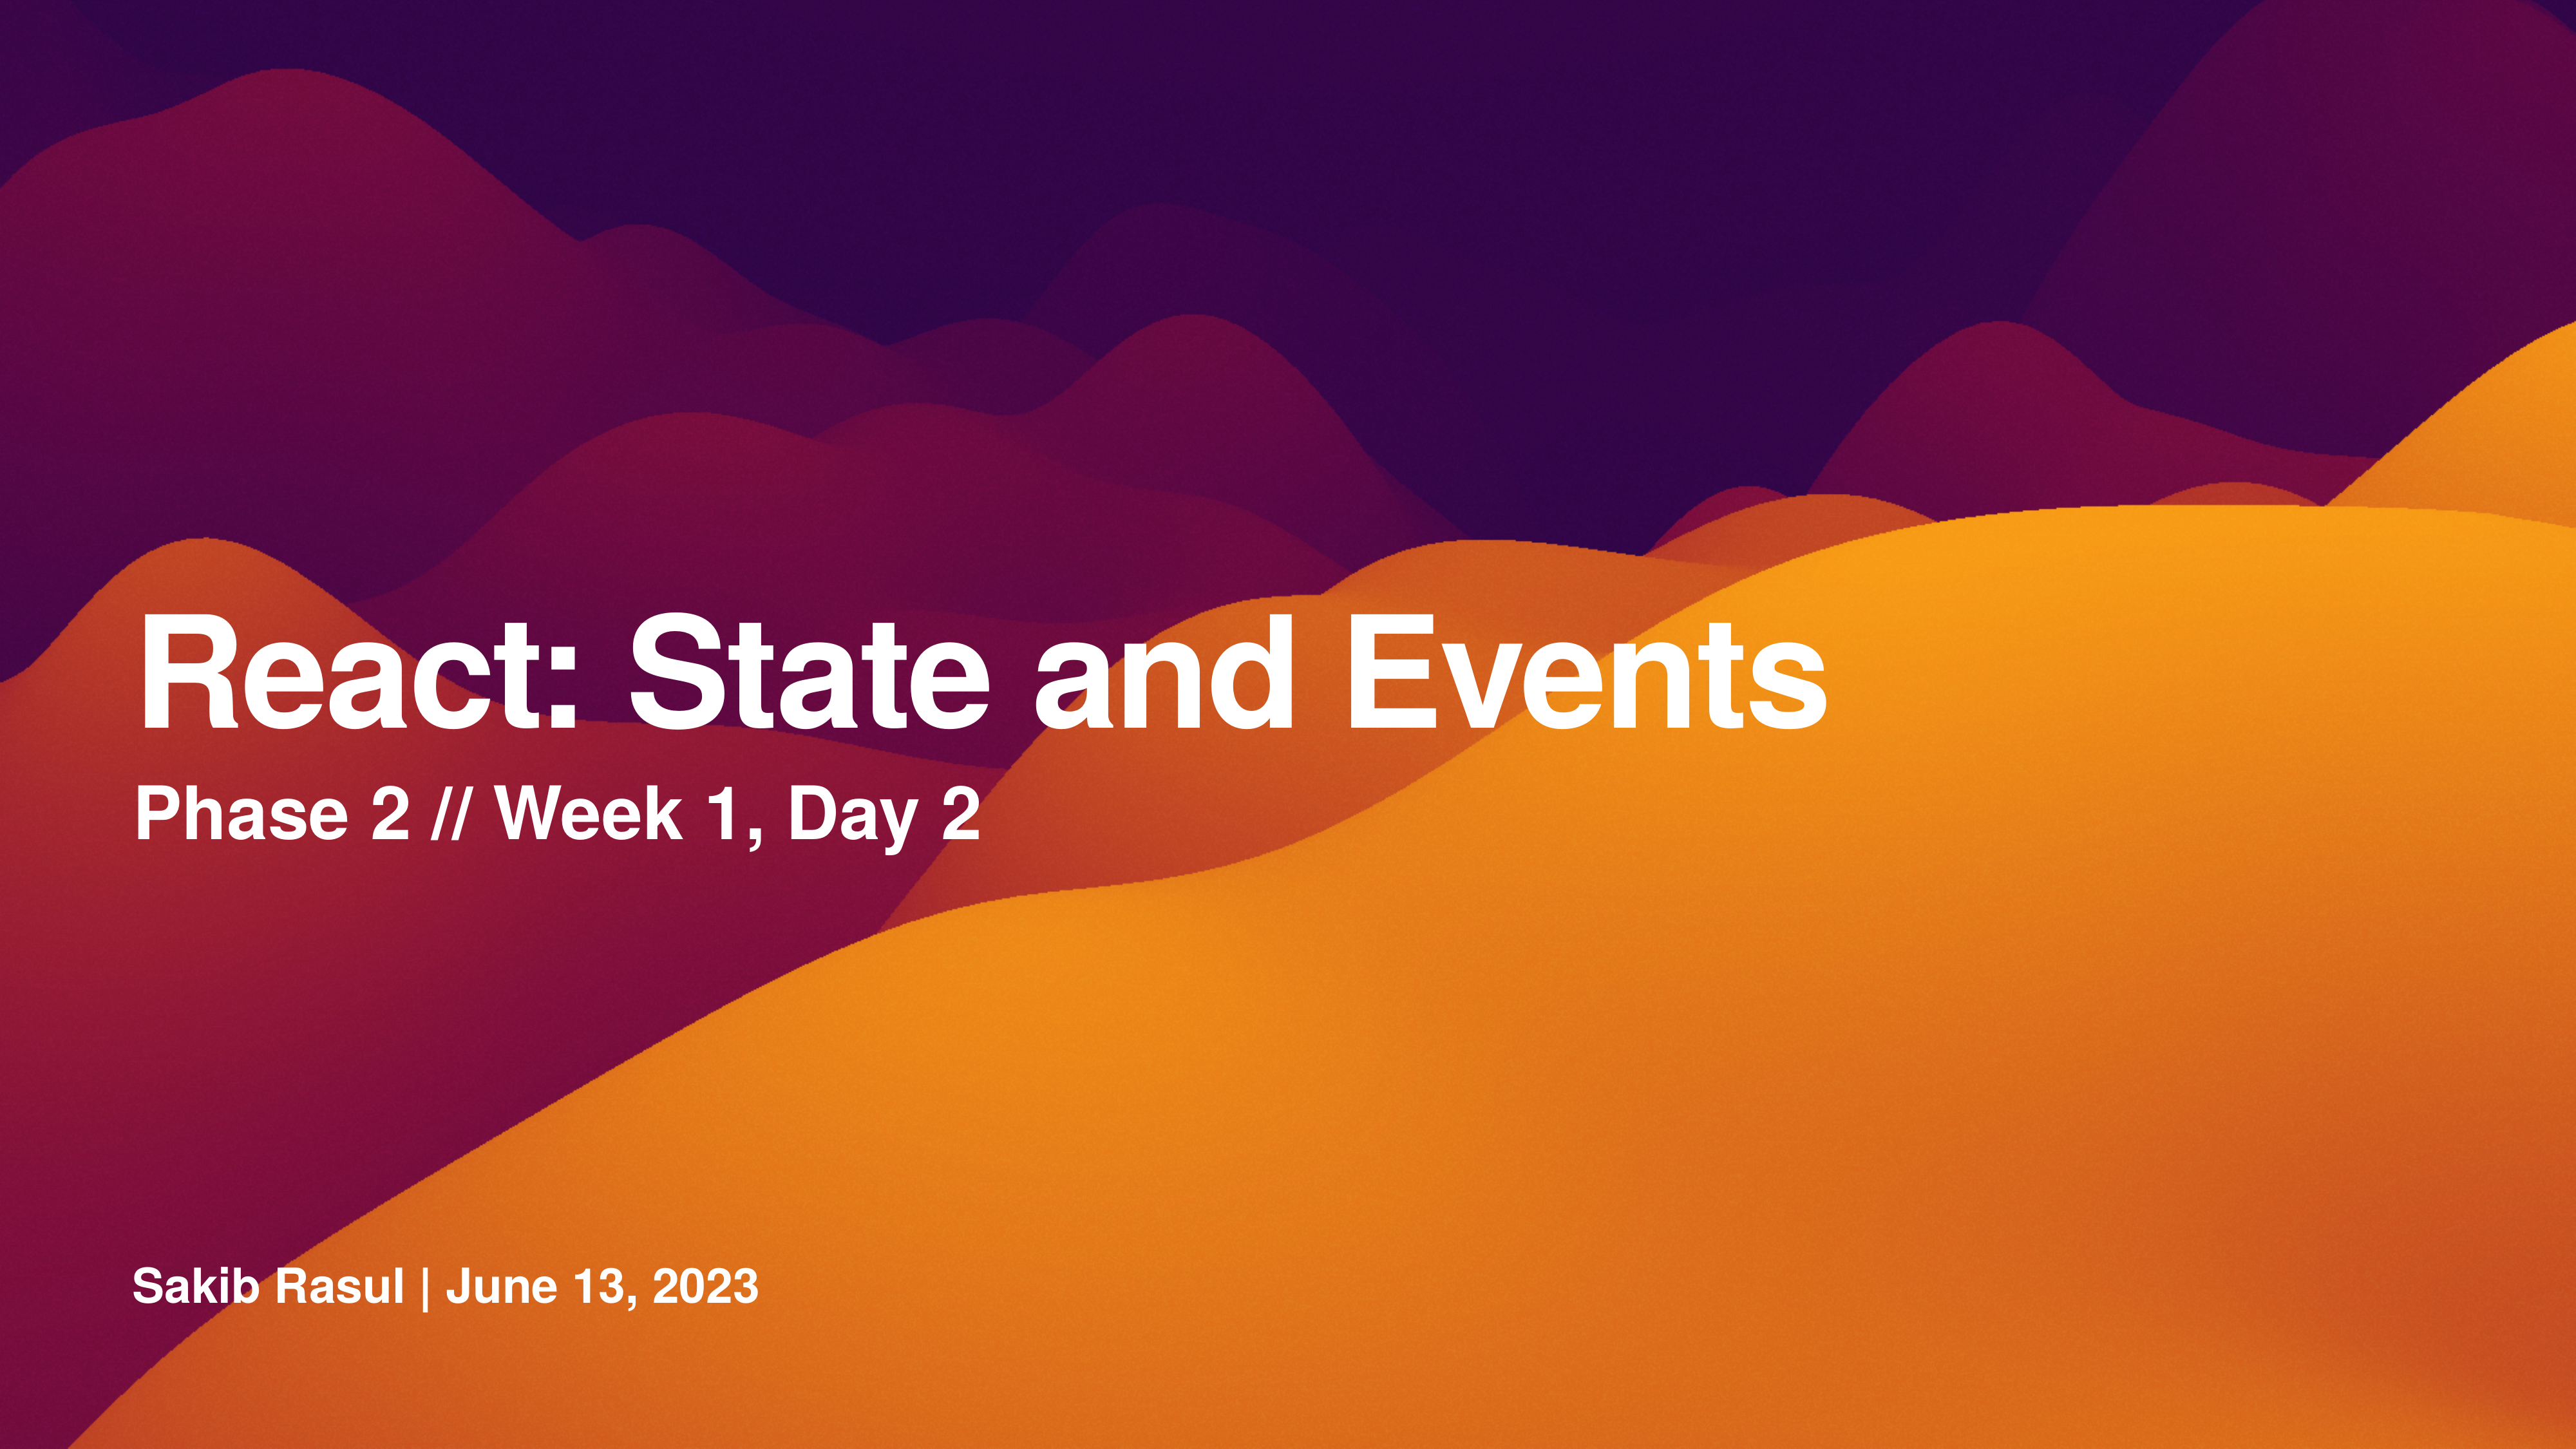

# React: State and Events
Phase 2 // Week 1, Day 2
Sakib Rasul | June 13, 2023